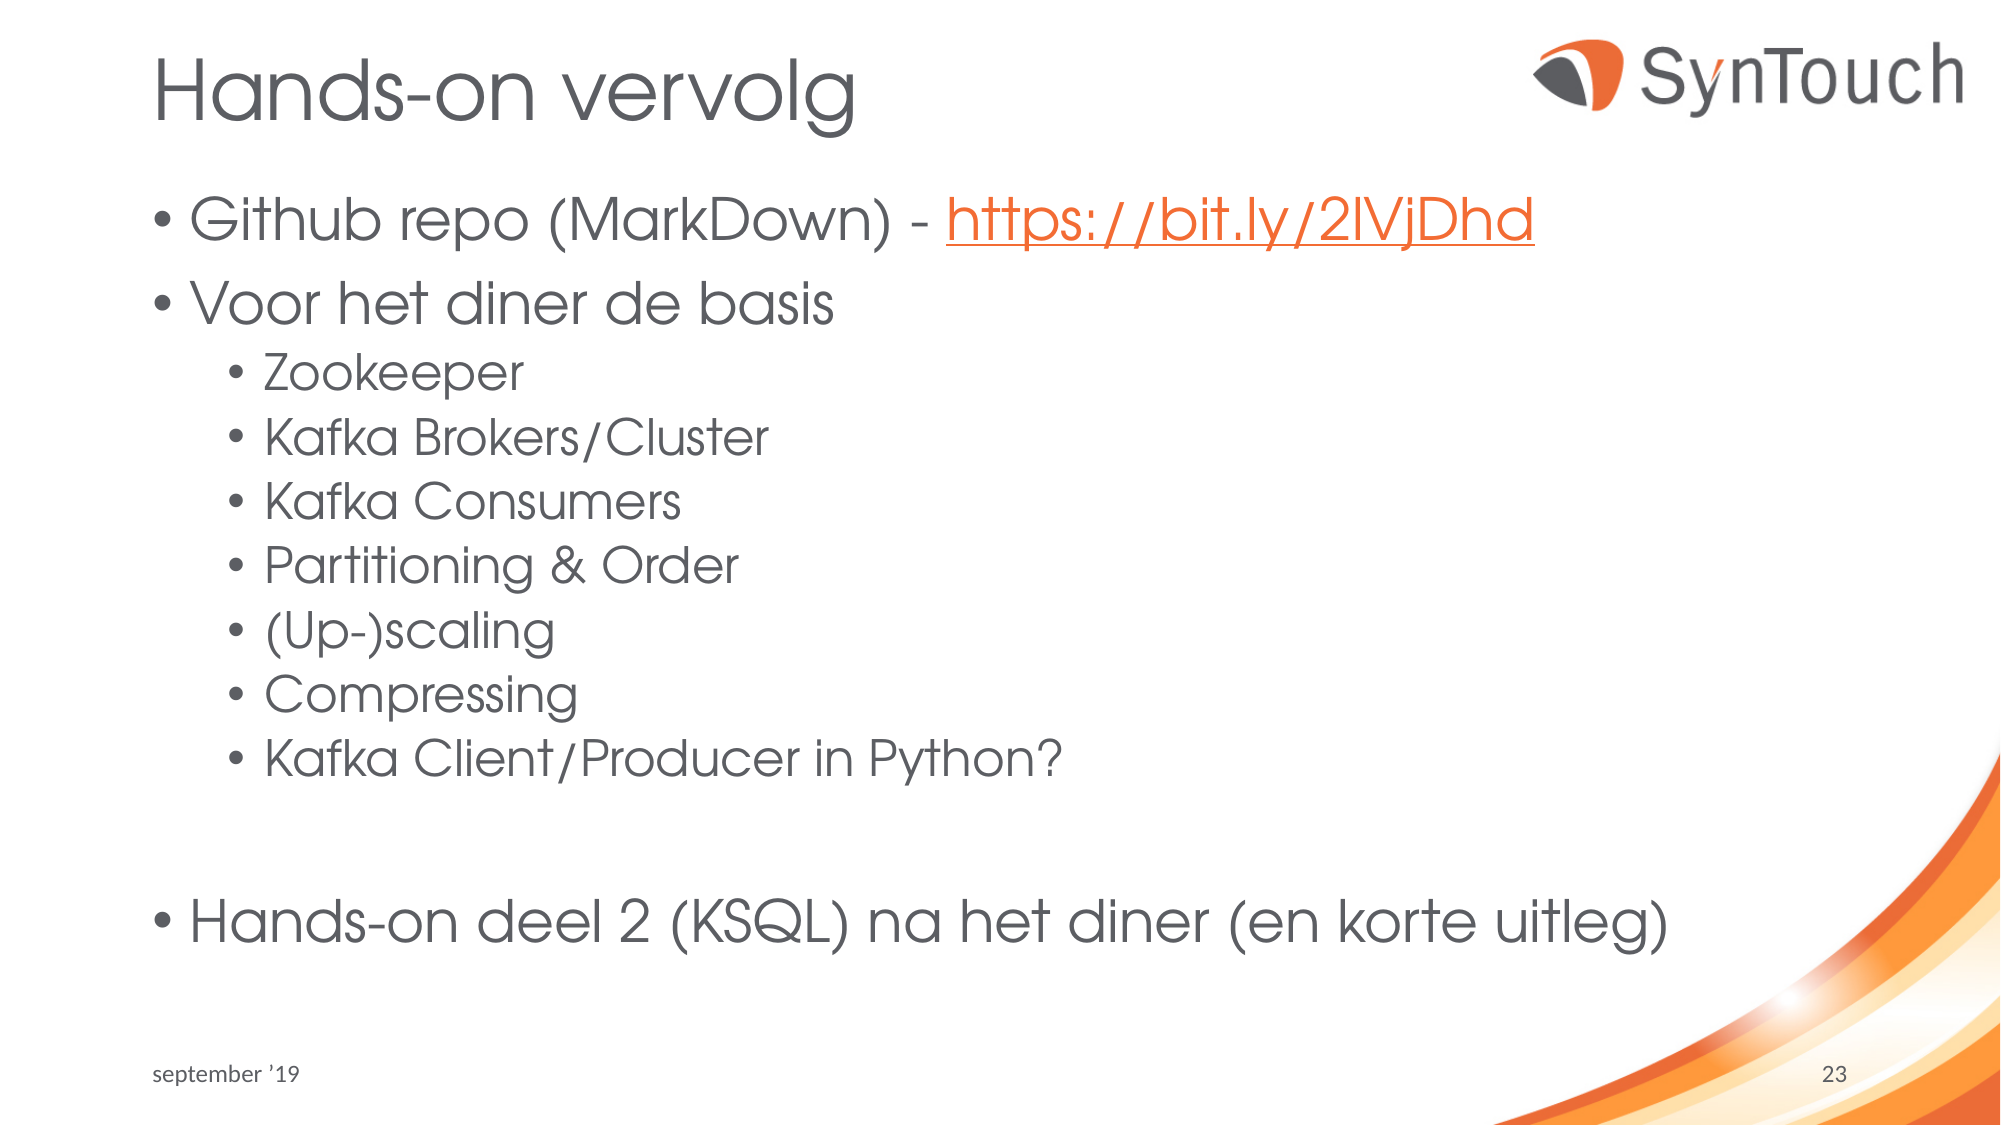

# Hands-on vervolg
Github repo (MarkDown) - https://bit.ly/2lVjDhd
Voor het diner de basis
Zookeeper
Kafka Brokers/Cluster
Kafka Consumers
Partitioning & Order
(Up-)scaling
Compressing
Kafka Client/Producer in Python?

Hands-on deel 2 (KSQL) na het diner (en korte uitleg)

september ’19
23